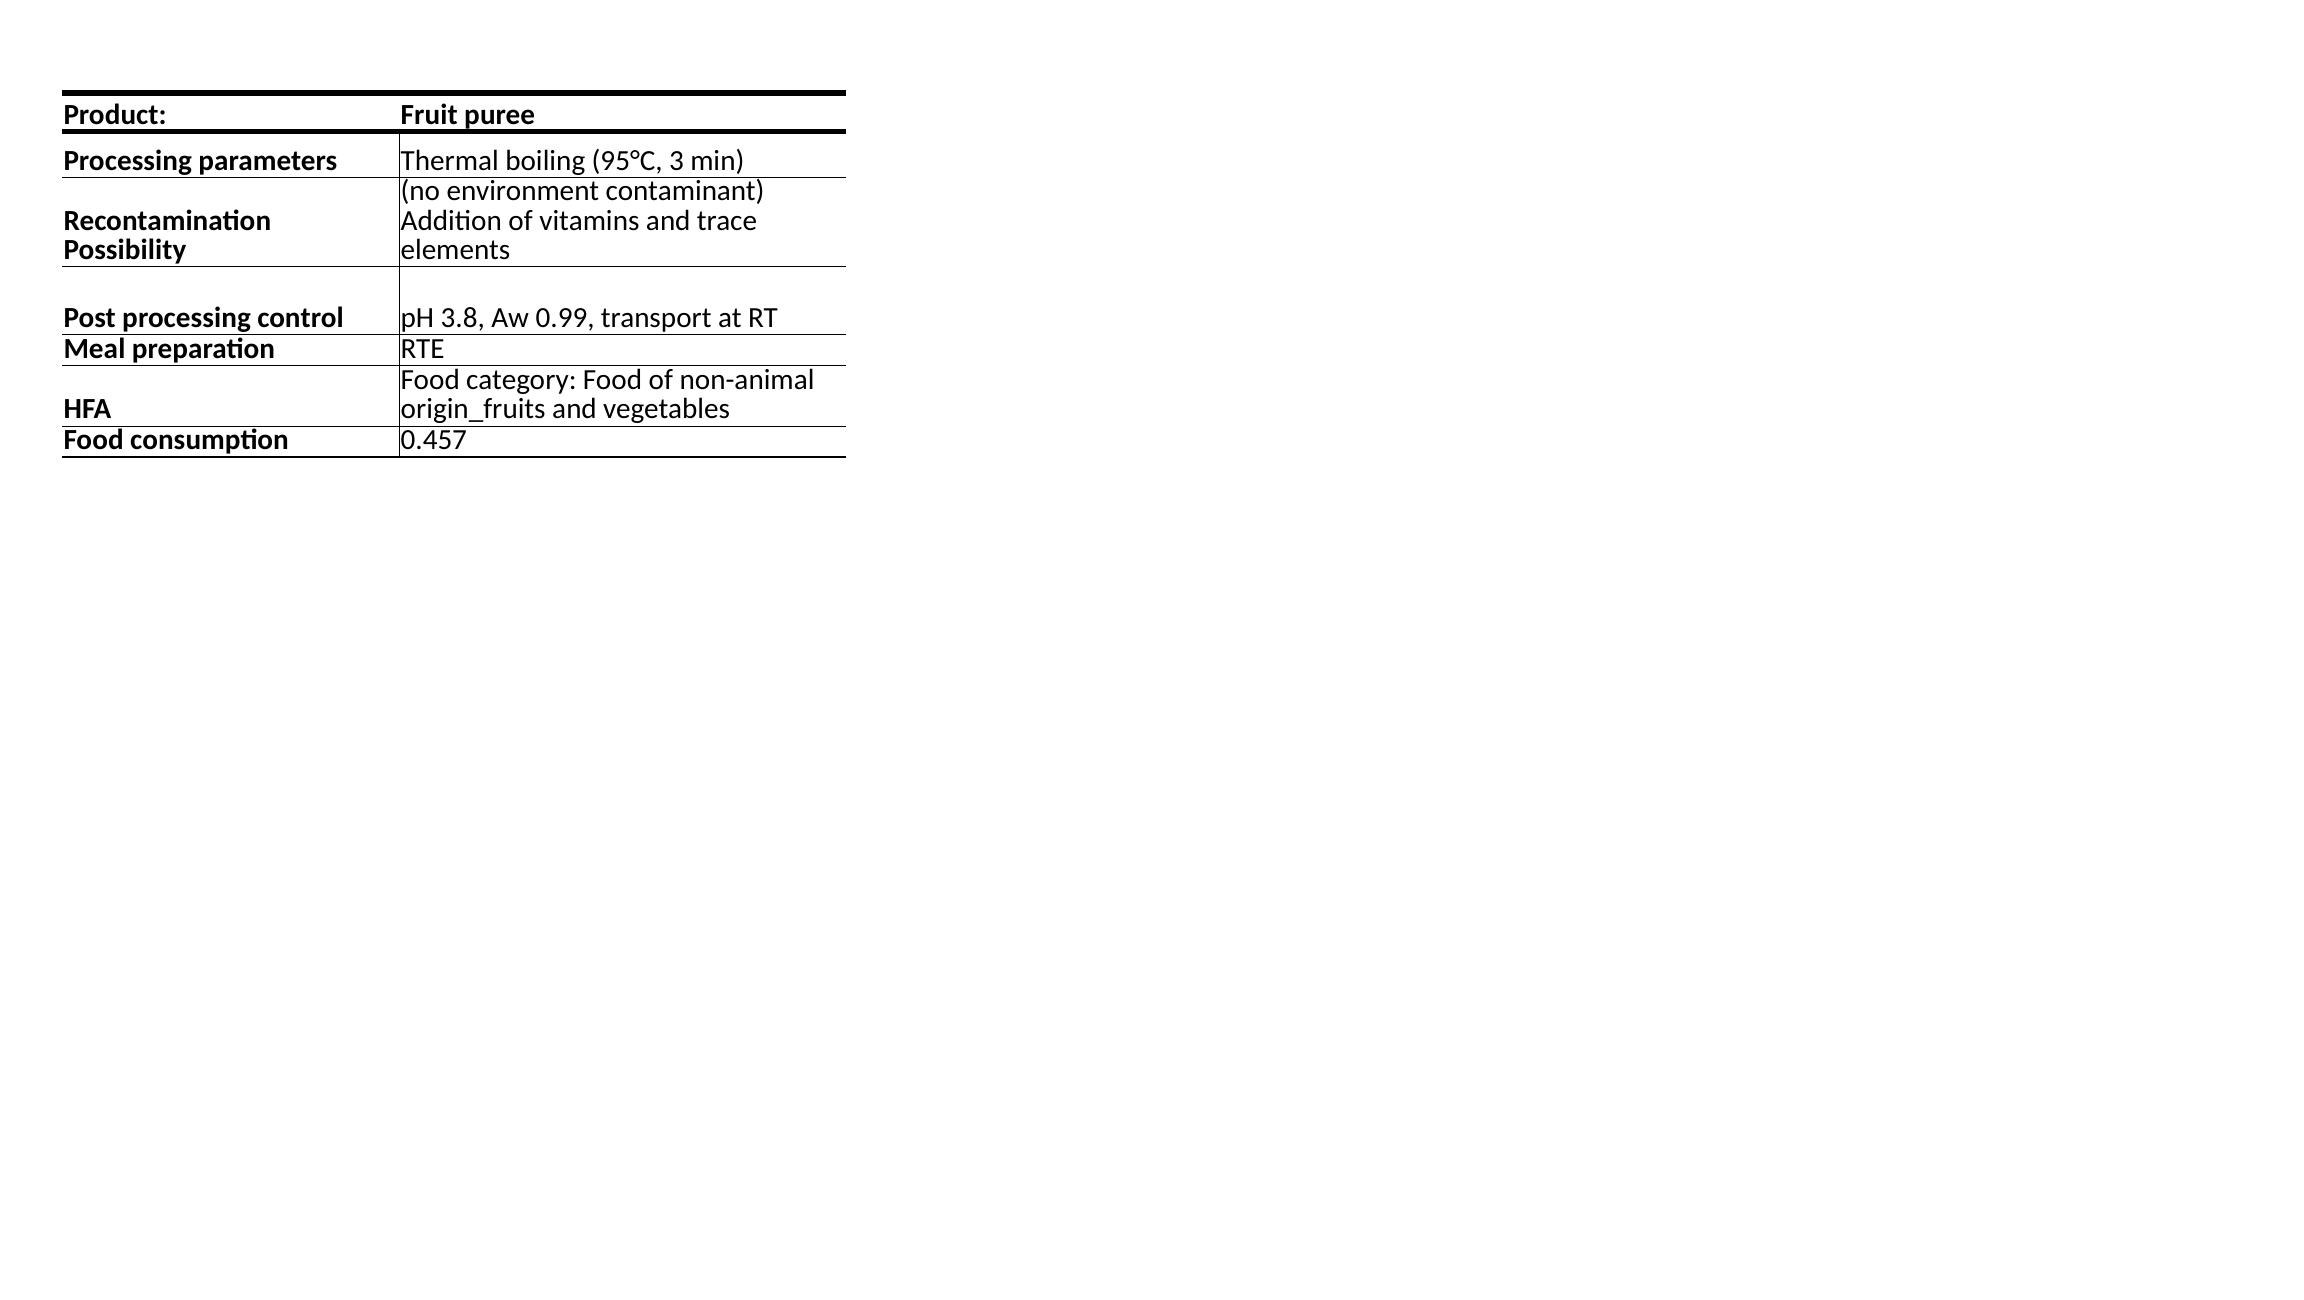

| Product: | Fruit puree |
| --- | --- |
| Processing parameters | Thermal boiling (95°C, 3 min) |
| Recontamination Possibility | (no environment contaminant) Addition of vitamins and trace elements |
| Post processing control | pH 3.8, Aw 0.99, transport at RT |
| Meal preparation | RTE |
| HFA | Food category: Food of non-animal origin\_fruits and vegetables |
| Food consumption | 0.457 |